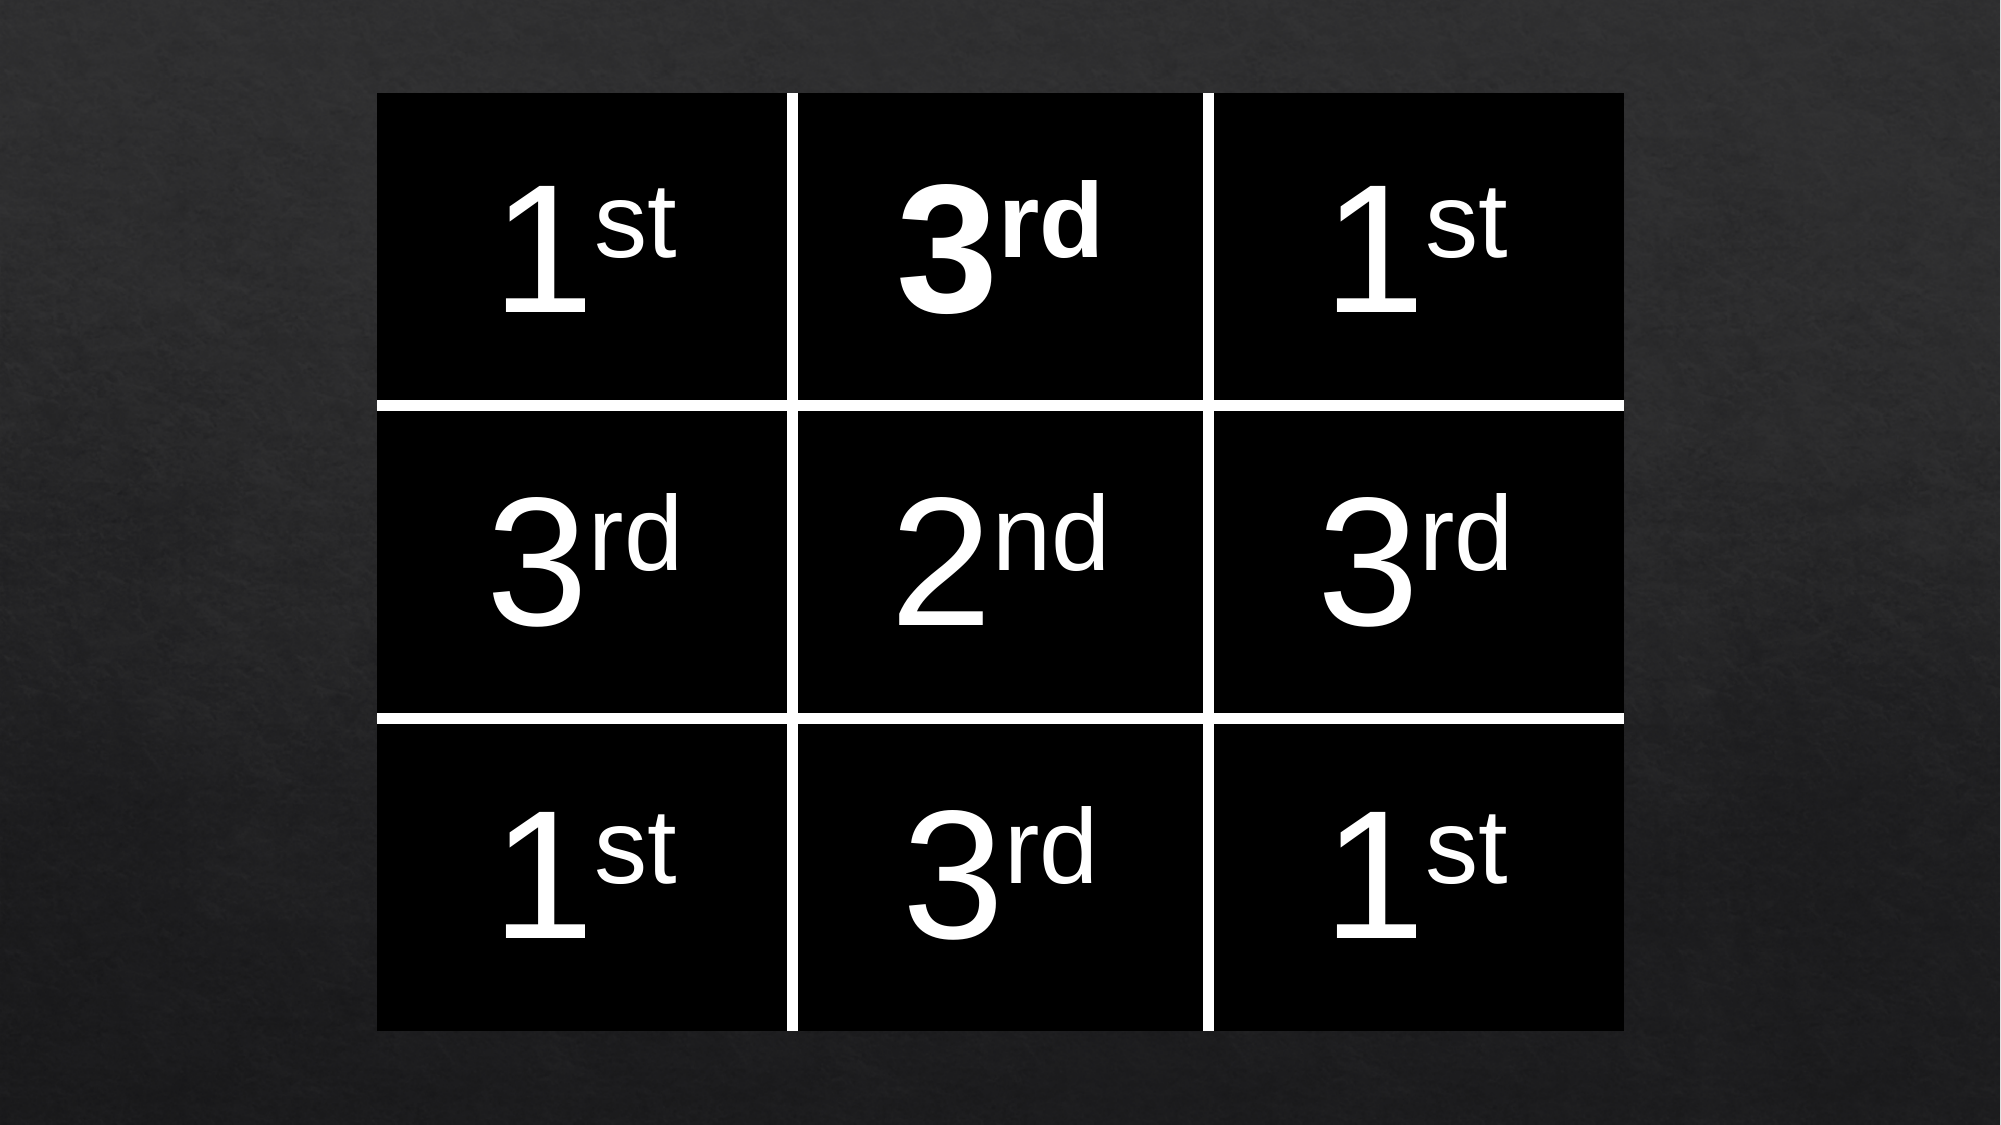

| 1st | 3rd | 1st |
| --- | --- | --- |
| 3rd | 2nd | 3rd |
| 1st | 3rd | 1st |